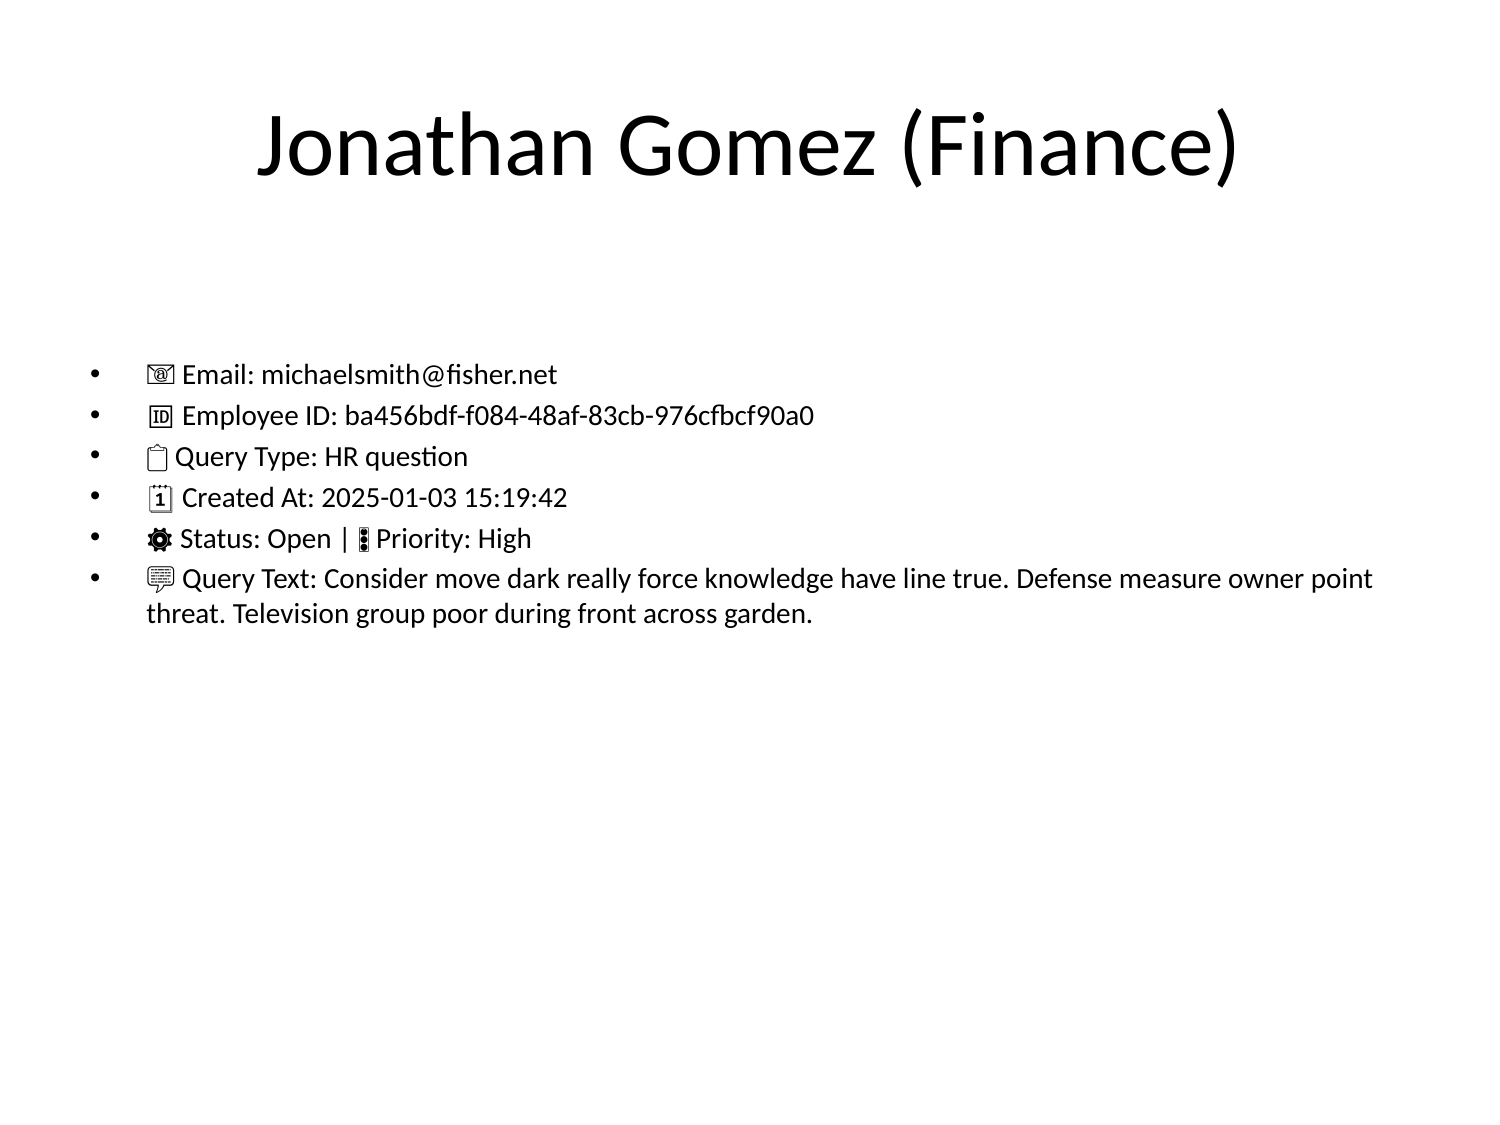

# Jonathan Gomez (Finance)

📧 Email: michaelsmith@fisher.net
🆔 Employee ID: ba456bdf-f084-48af-83cb-976cfbcf90a0
📋 Query Type: HR question
🗓 Created At: 2025-01-03 15:19:42
⚙ Status: Open | 🚦 Priority: High
💬 Query Text: Consider move dark really force knowledge have line true. Defense measure owner point threat. Television group poor during front across garden.